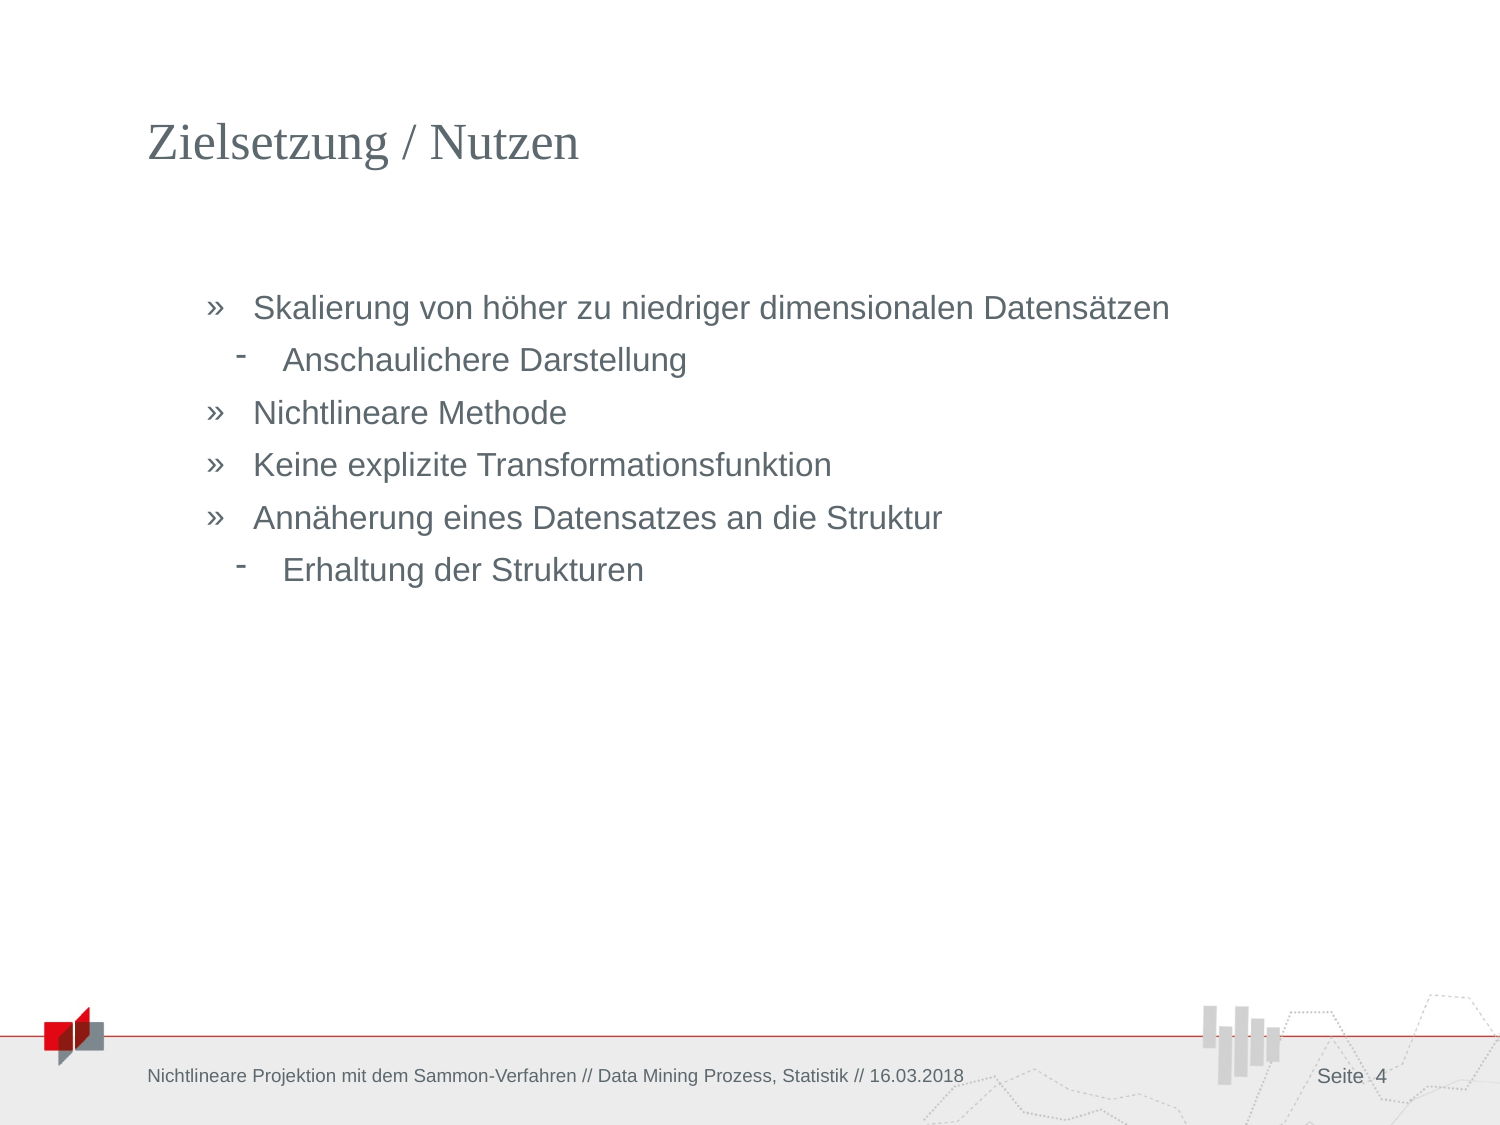

# Zielsetzung / Nutzen
Skalierung von höher zu niedriger dimensionalen Datensätzen
Anschaulichere Darstellung
Nichtlineare Methode
Keine explizite Transformationsfunktion
Annäherung eines Datensatzes an die Struktur
Erhaltung der Strukturen
Nichtlineare Projektion mit dem Sammon-Verfahren // Data Mining Prozess, Statistik // 16.03.2018
Seite  4